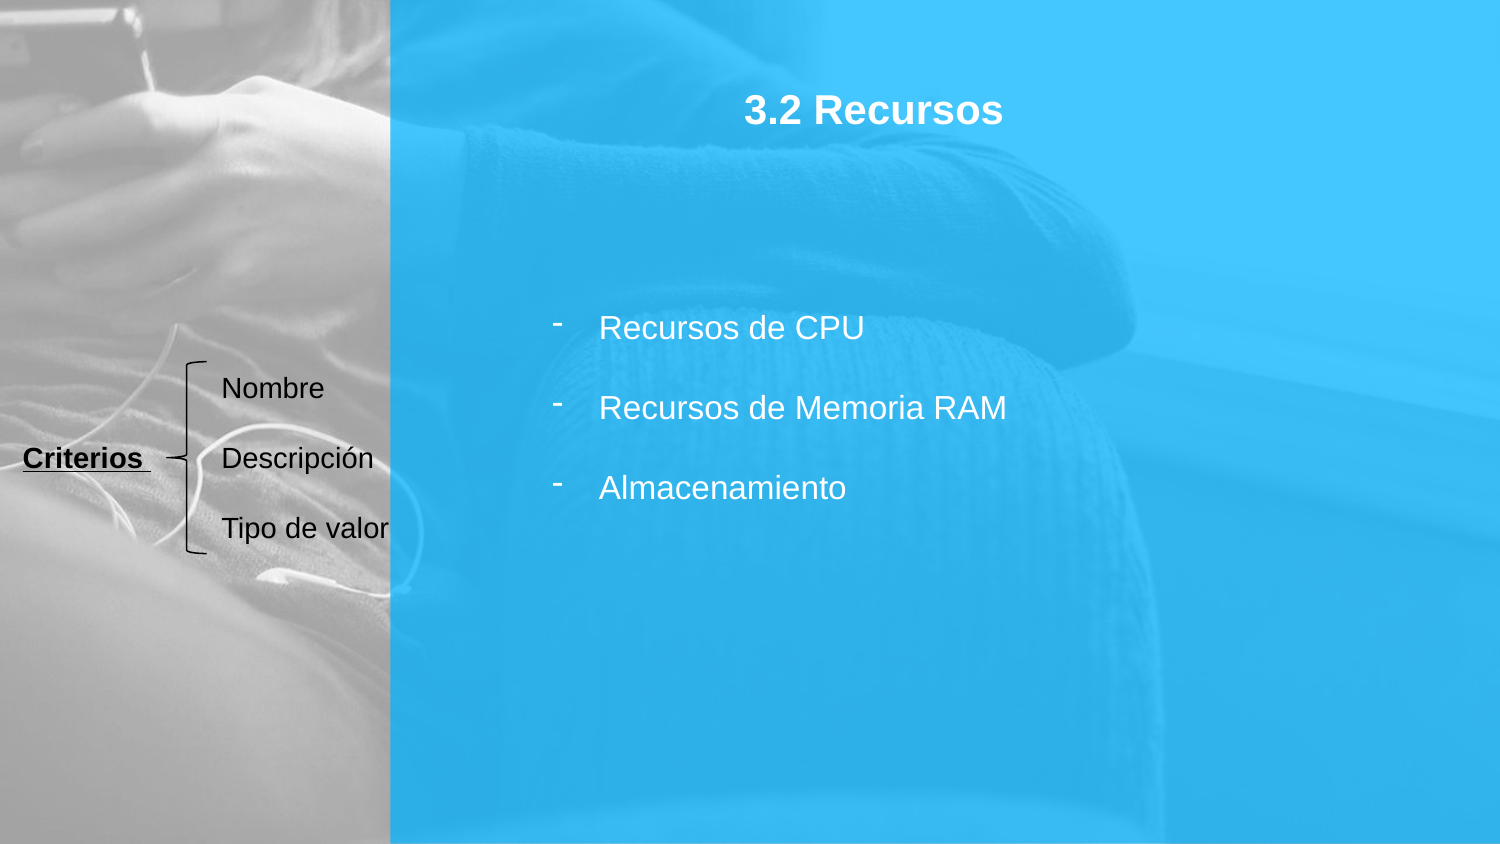

# 3.2 Recursos
Recursos de CPU
Recursos de Memoria RAM
Almacenamiento

Nombre

Descripción

Tipo de valor
Criterios